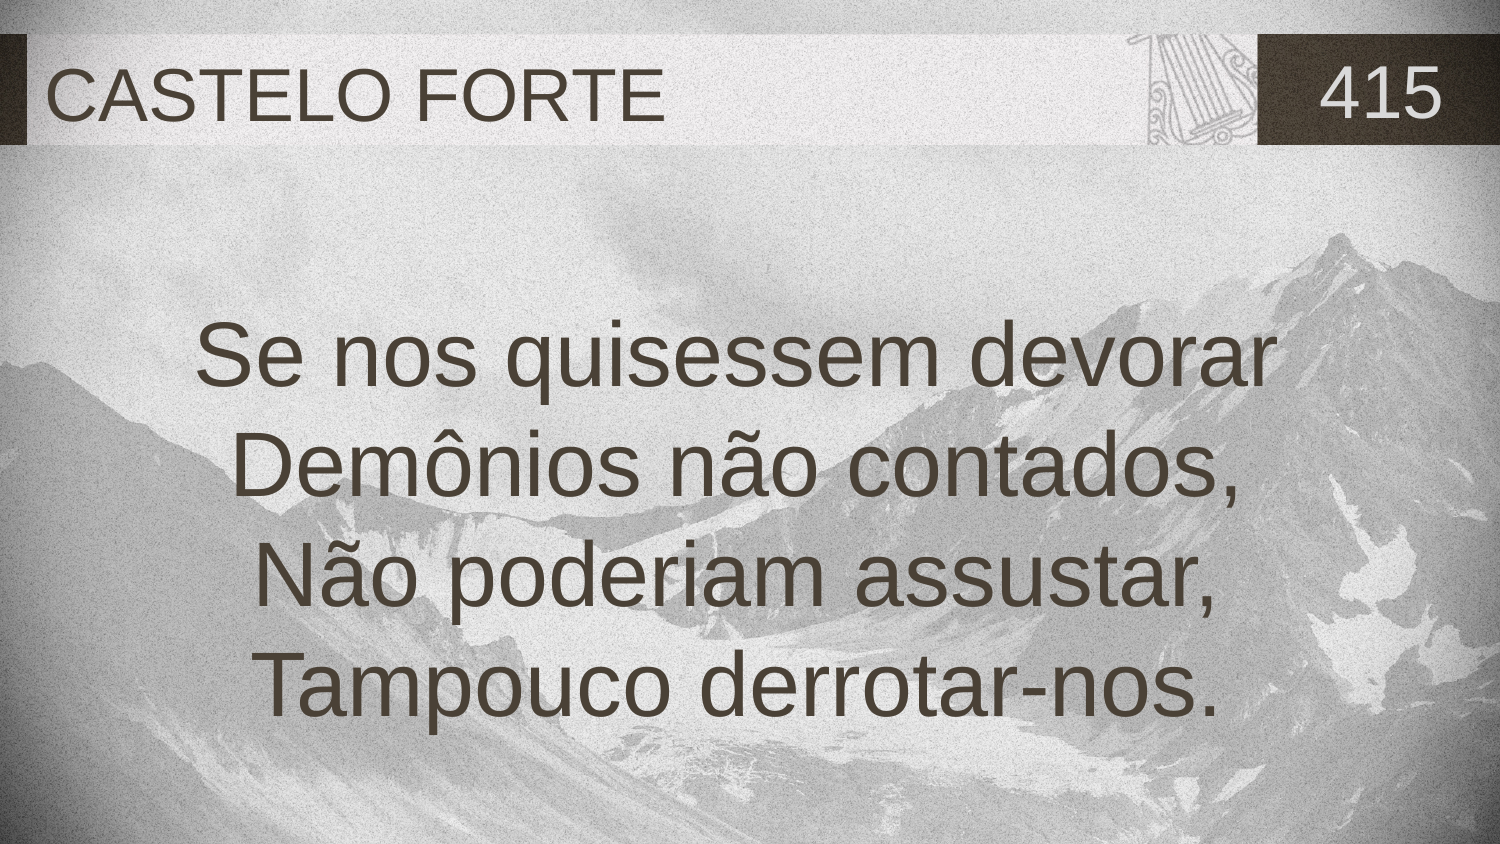

# CASTELO FORTE
415
Se nos quisessem devorar
Demônios não contados,
Não poderiam assustar,
Tampouco derrotar-nos.